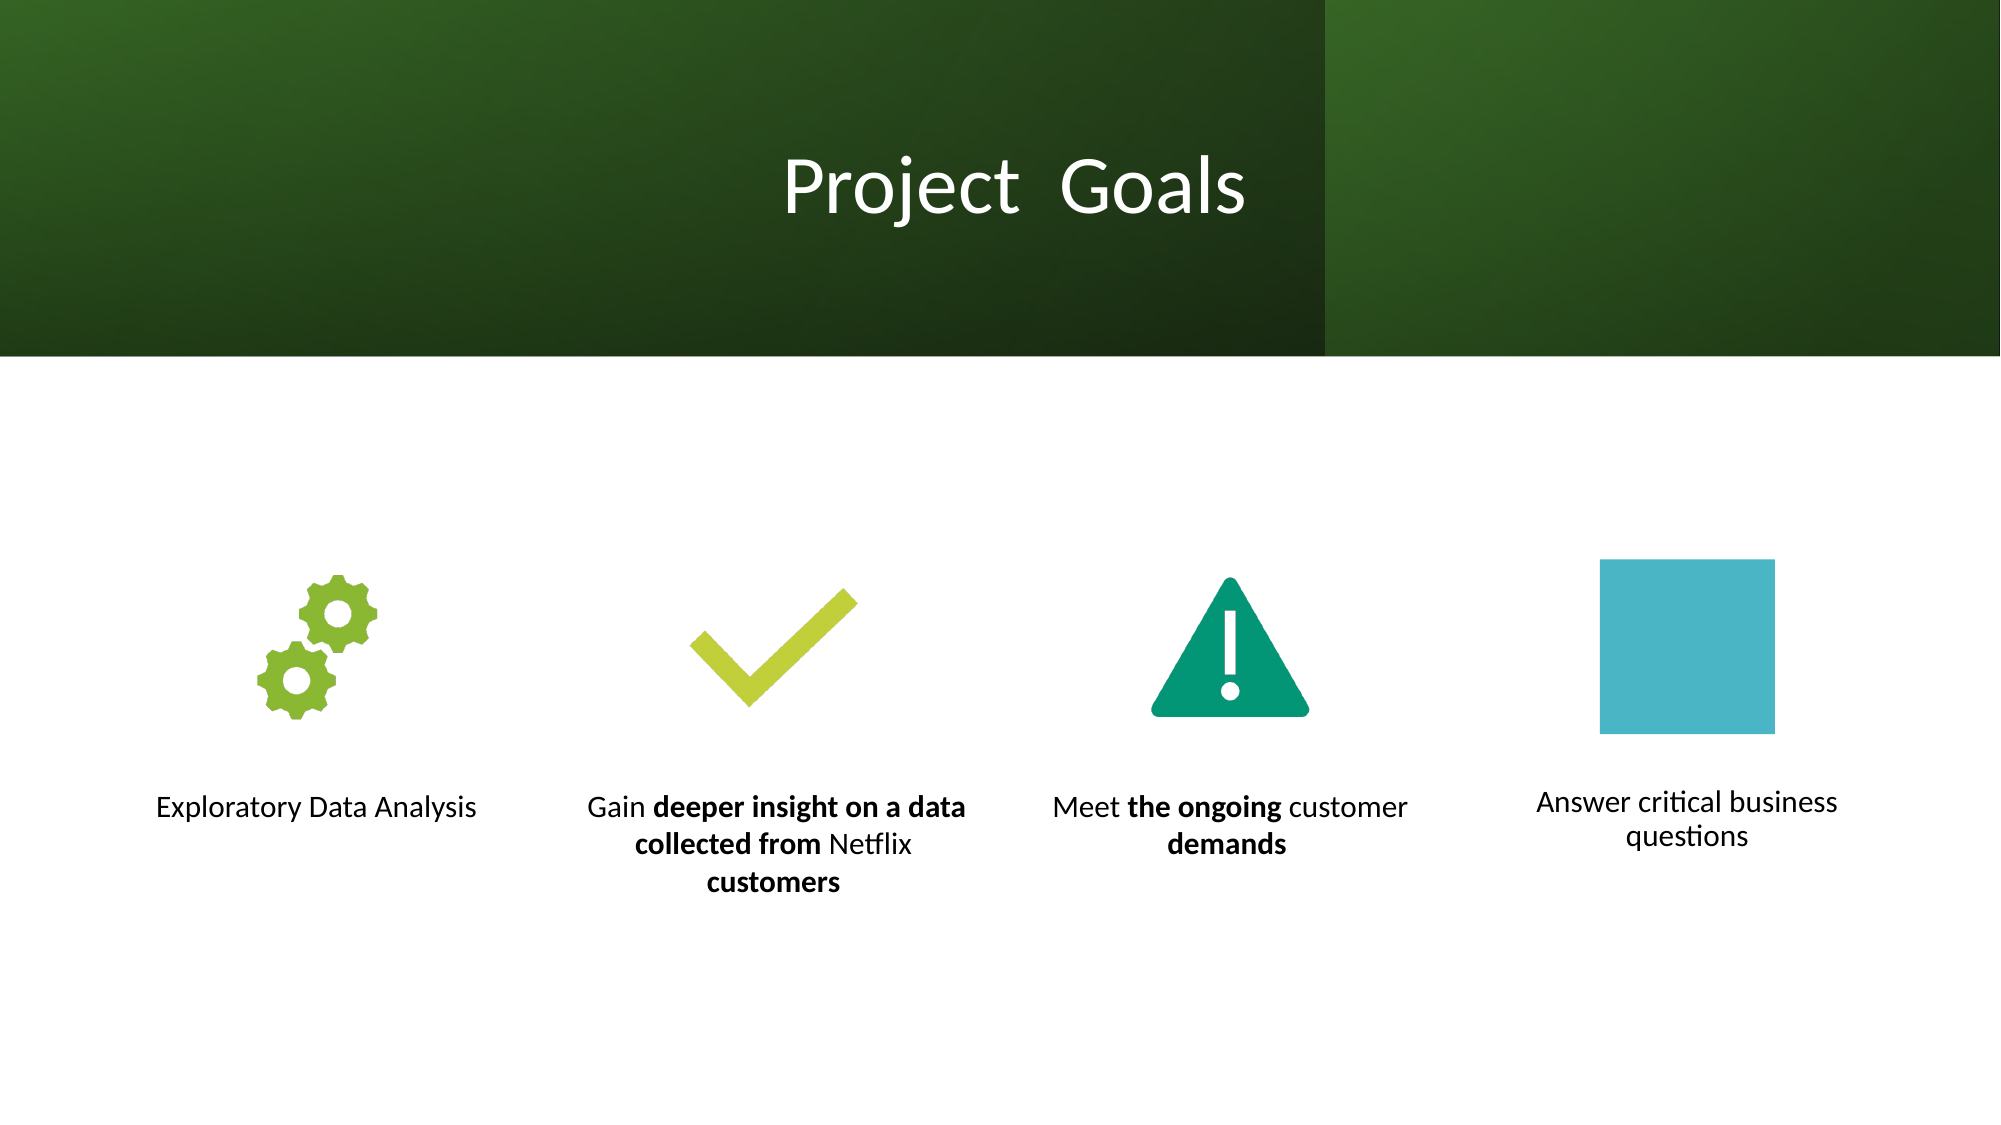

# Project  Goals
Exploratory Data Analysis
 Gain deeper insight on a data collected from Netflix customers
Meet the ongoing customer demands
Answer critical business questions